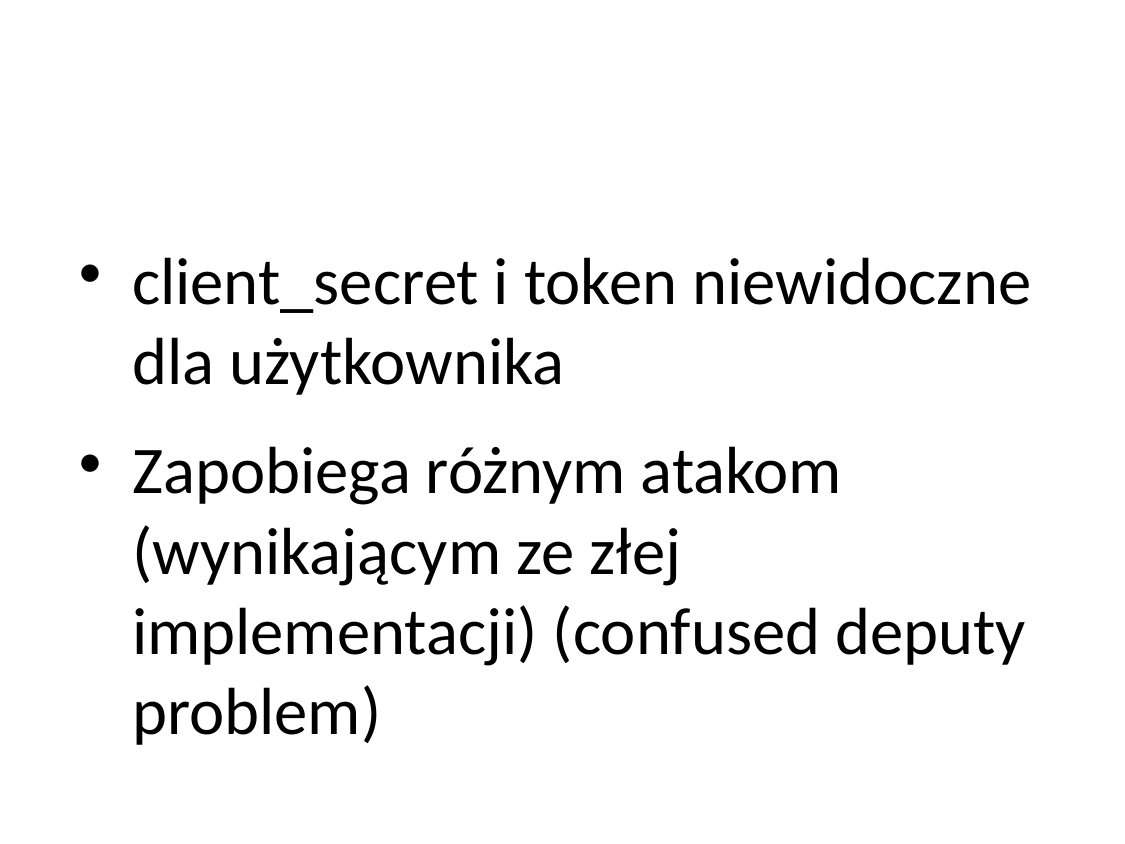

client_secret i token niewidoczne dla użytkownika
Zapobiega różnym atakom (wynikającym ze złej implementacji) (confused deputy problem)